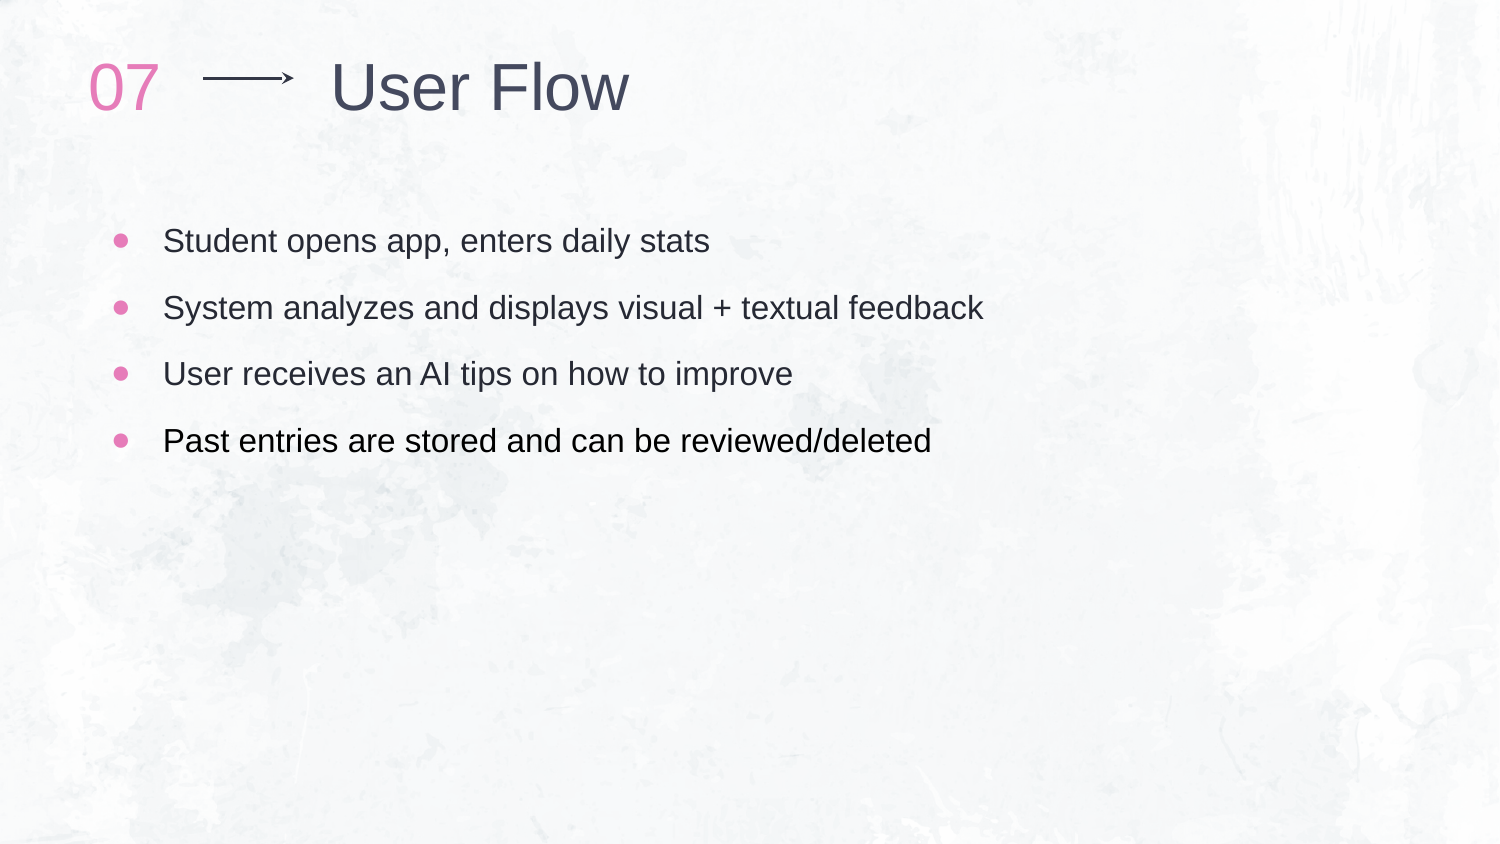

07
# User Flow
Student opens app, enters daily stats
System analyzes and displays visual + textual feedback
User receives an AI tips on how to improve
Past entries are stored and can be reviewed/deleted